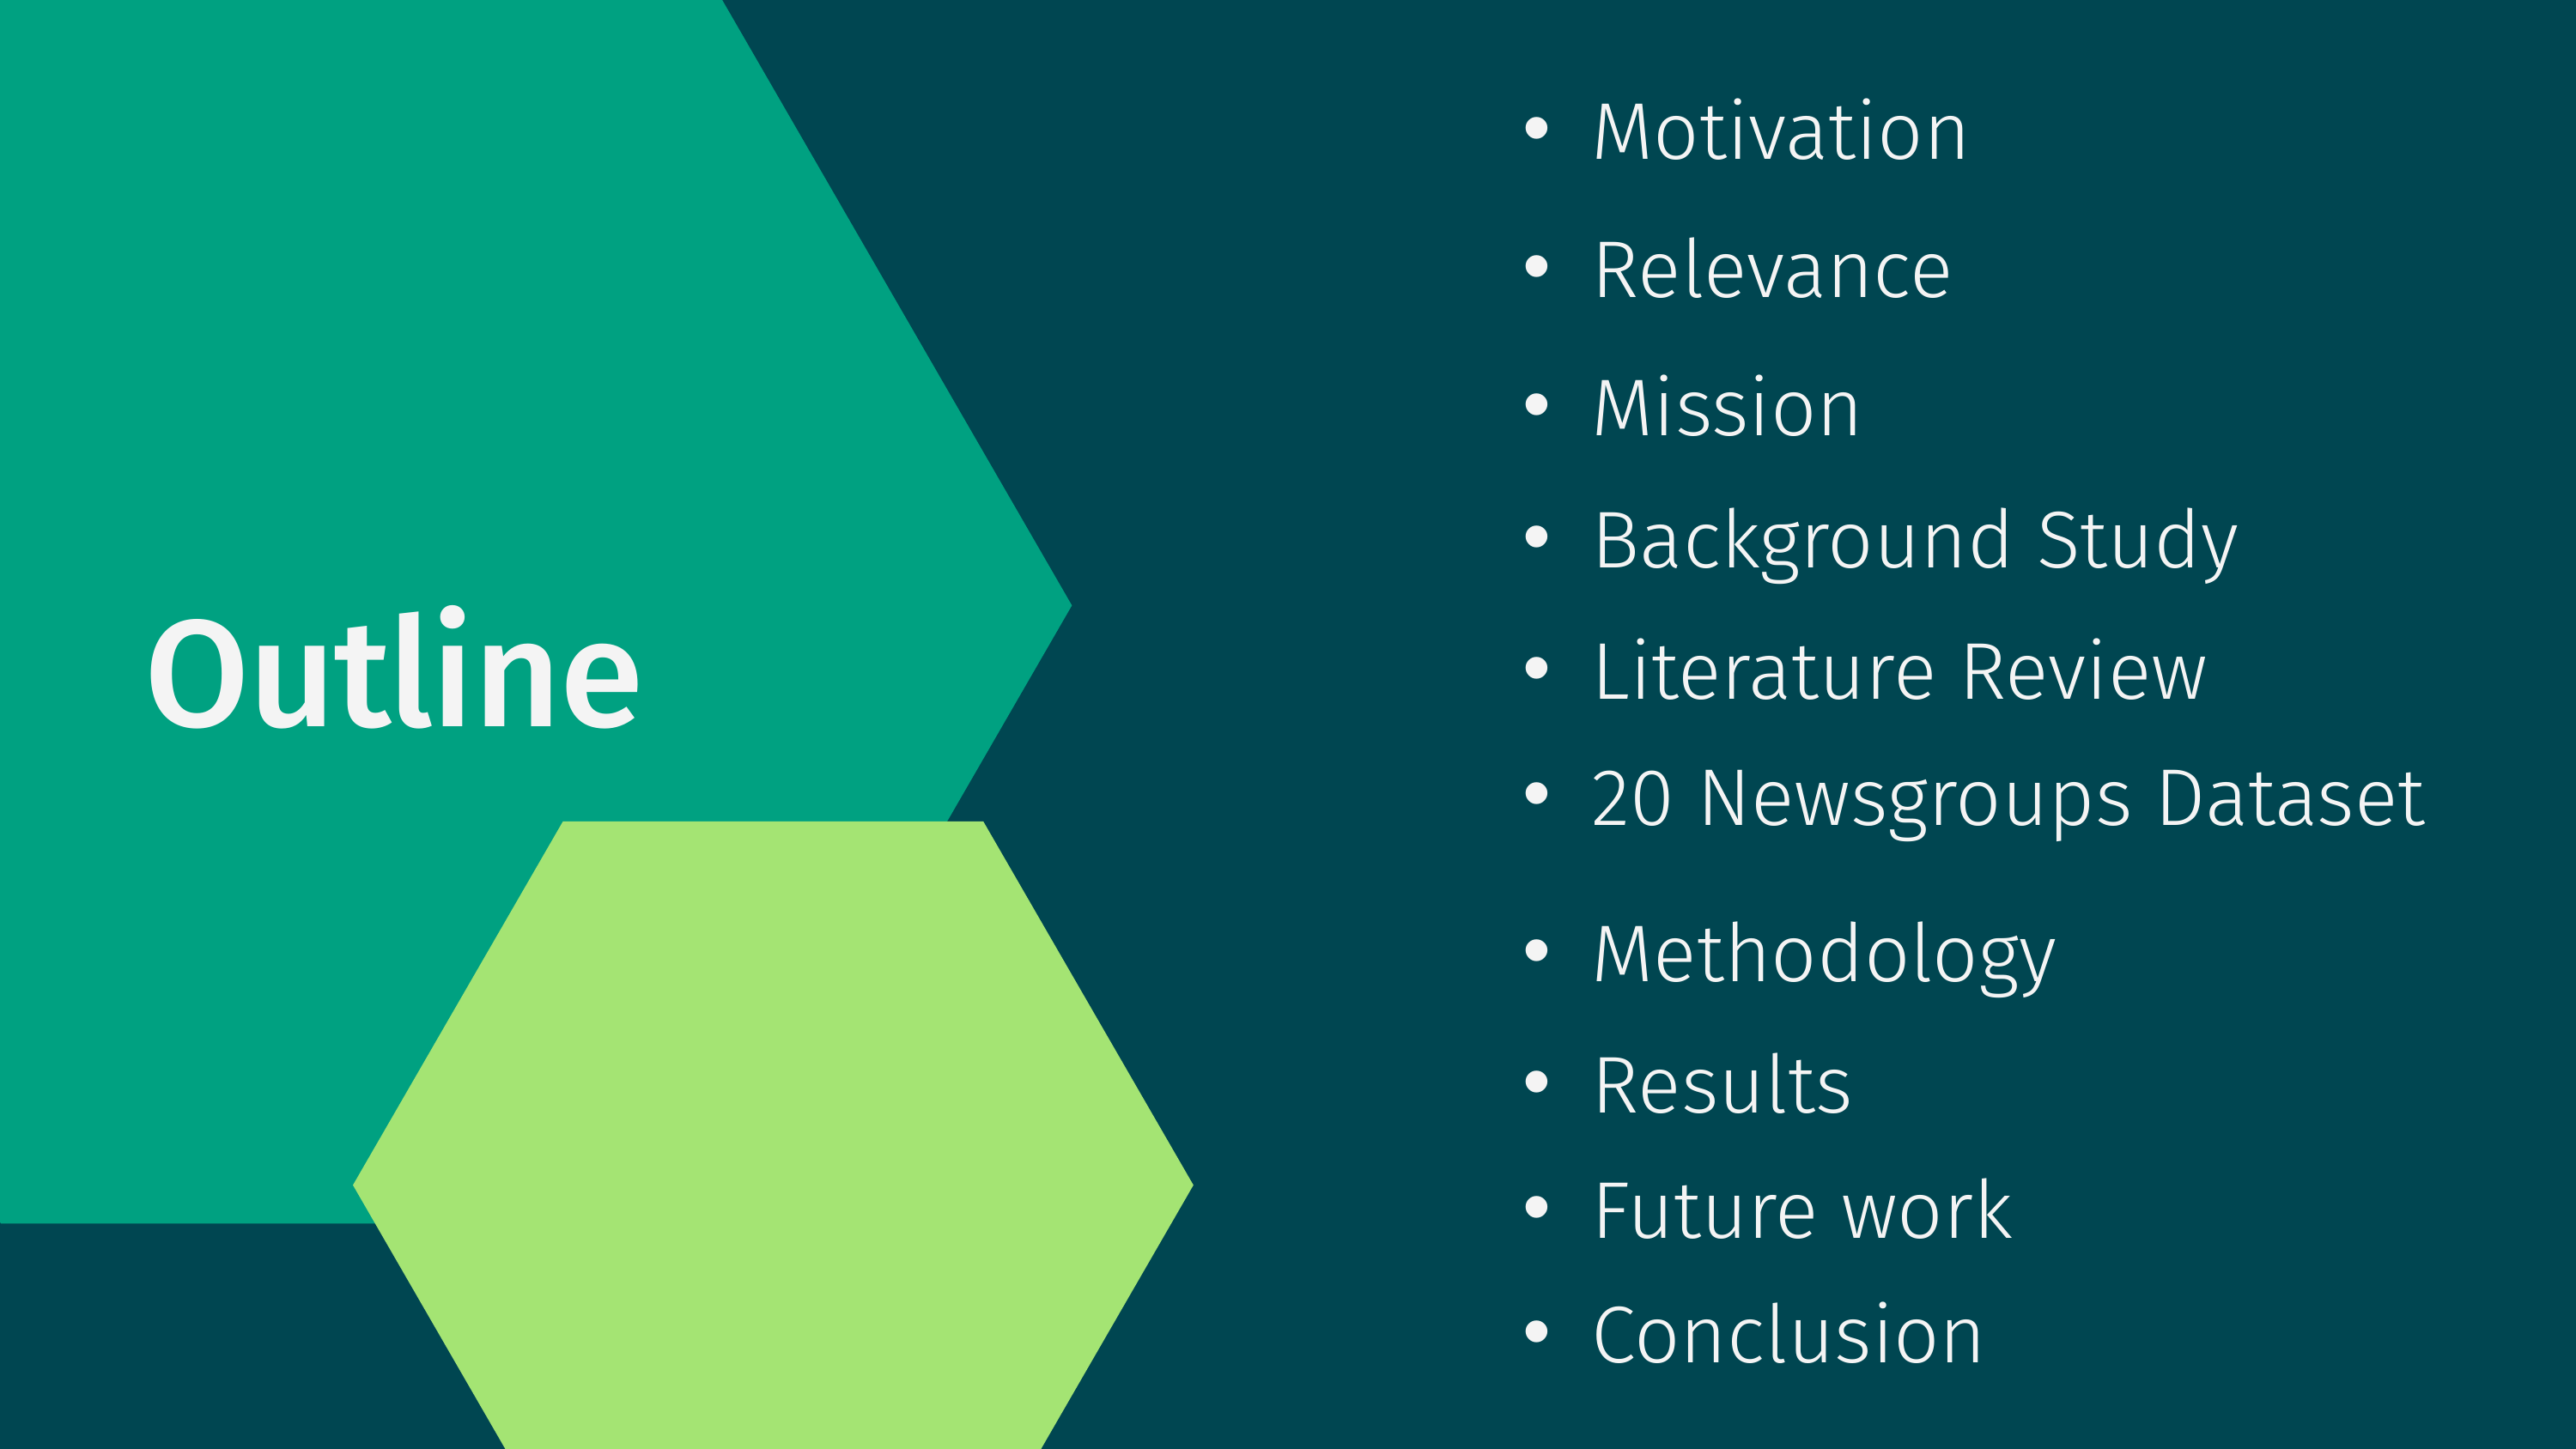

Motivation
Relevance
Mission
Background Study
Outline
Literature Review
20 Newsgroups Dataset

Methodology
Results
Future work
Conclusion